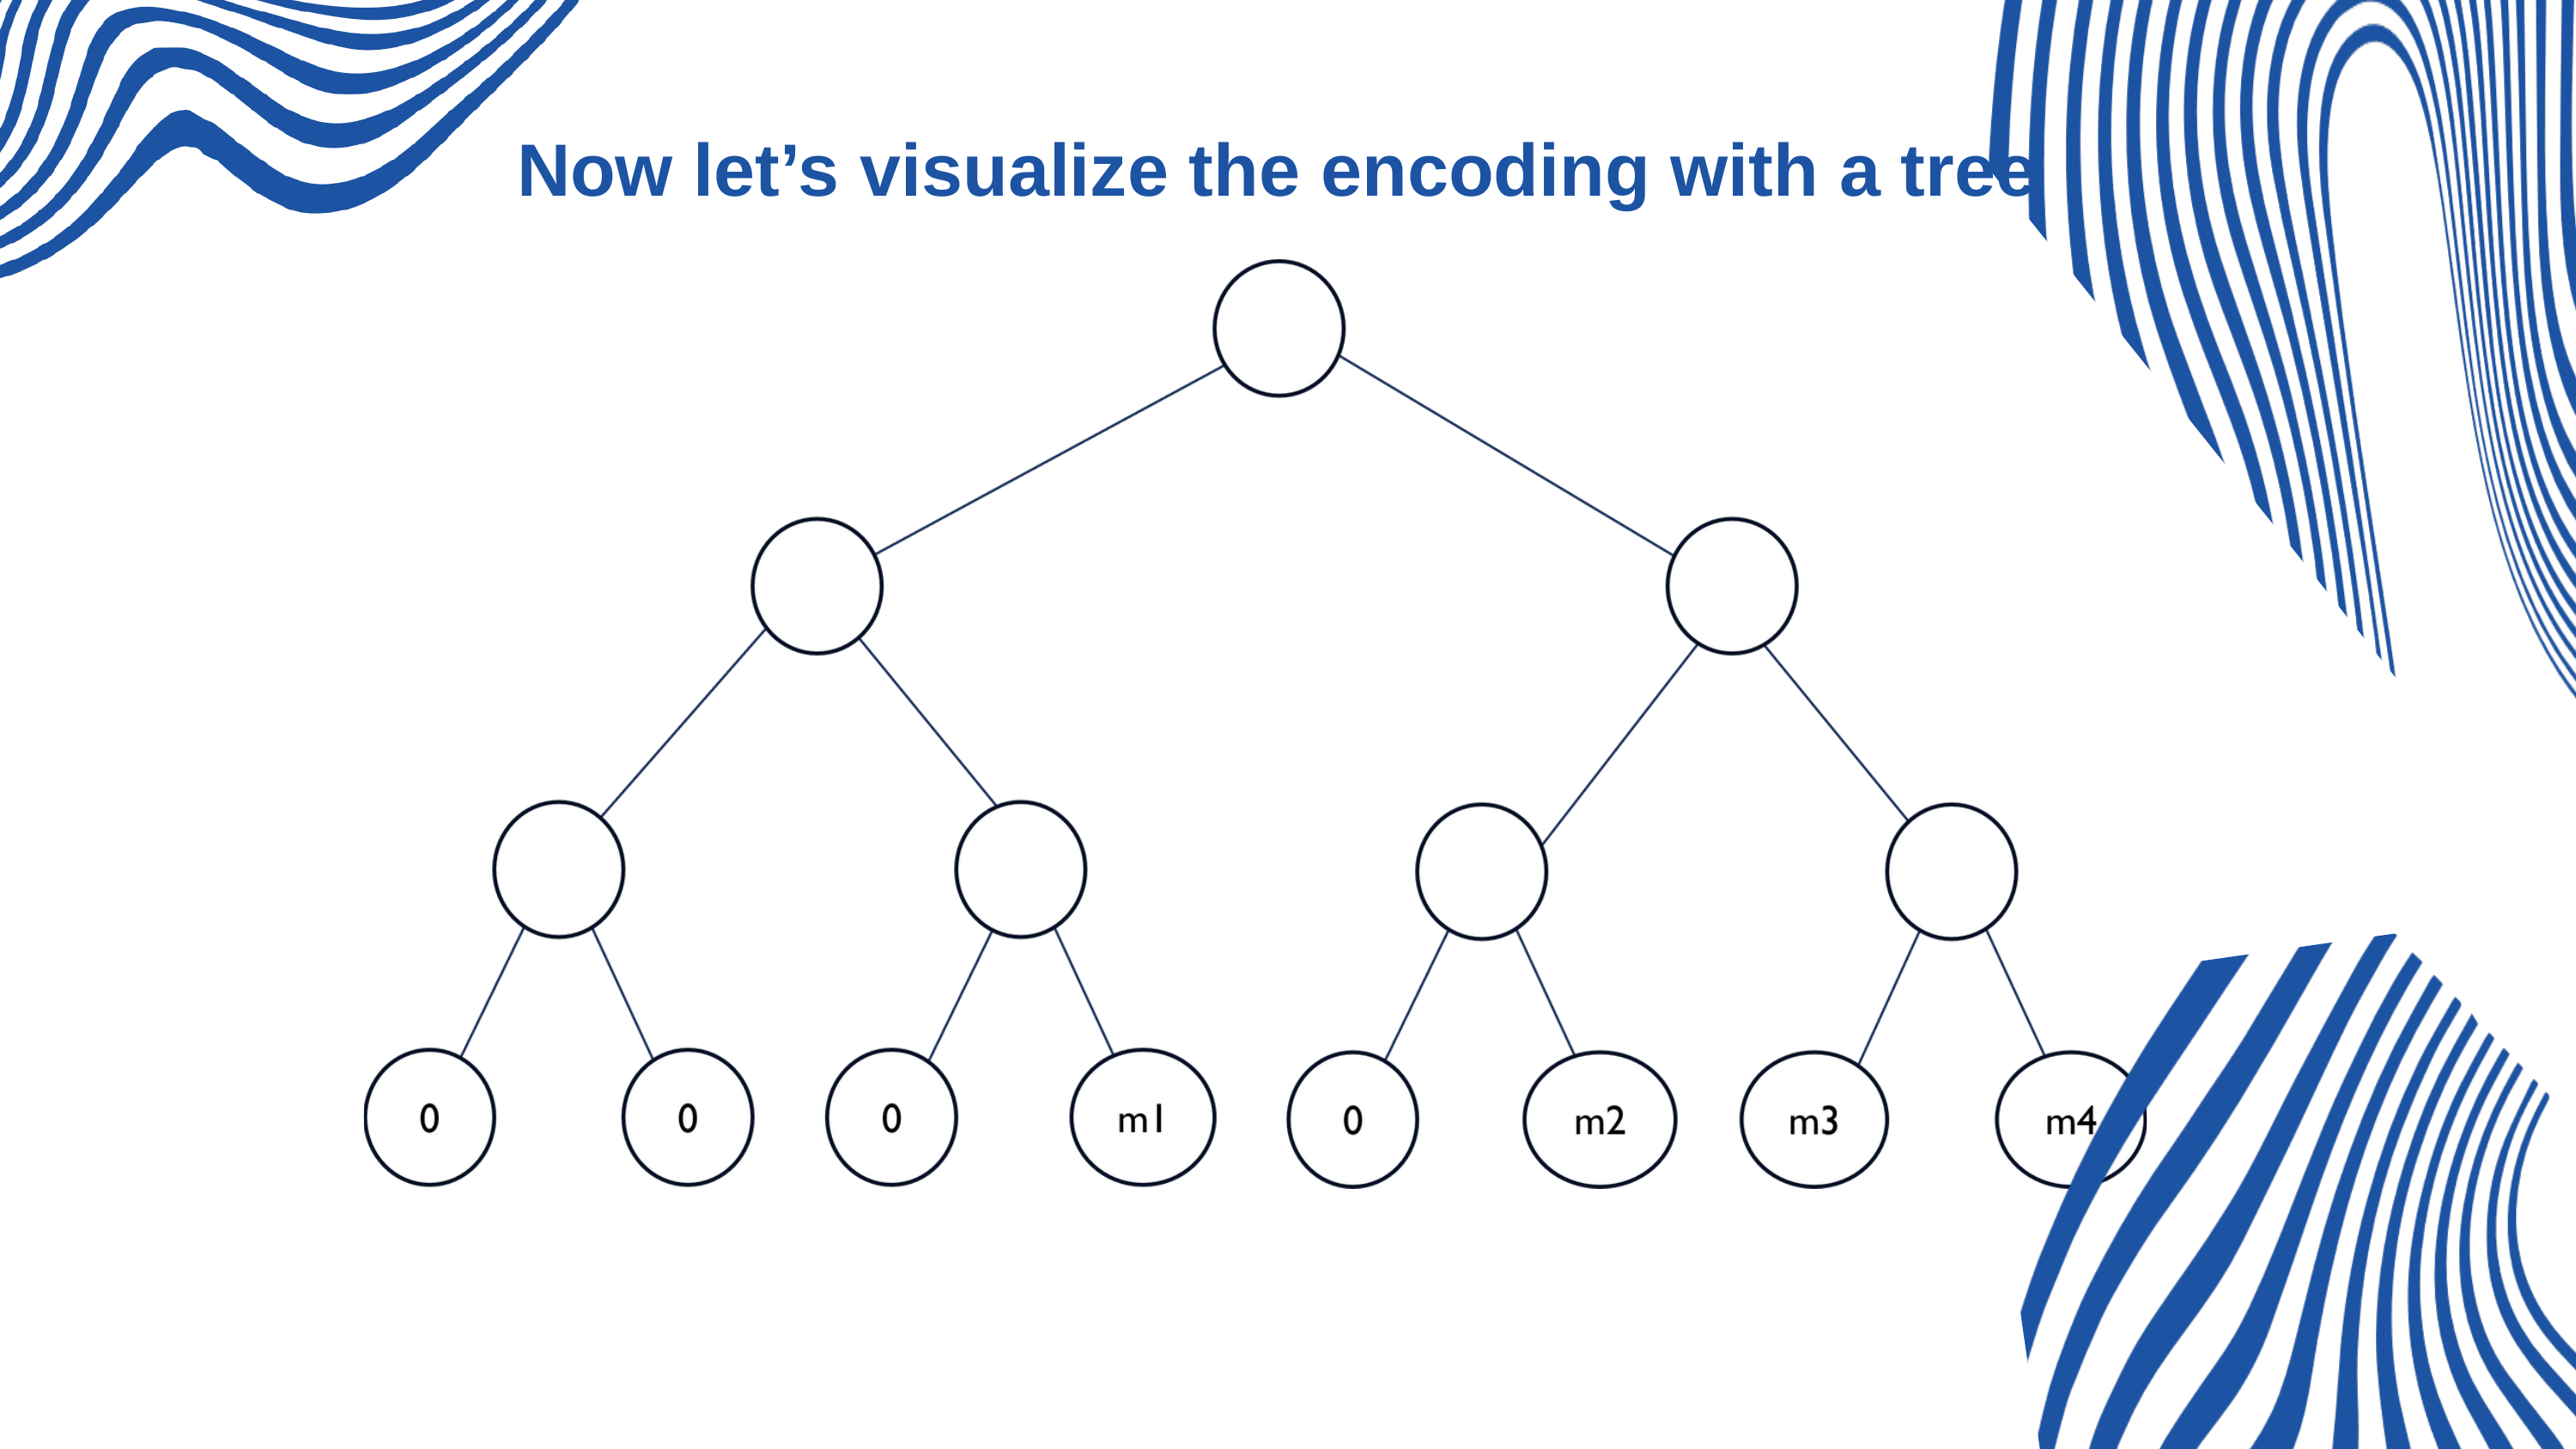

Now let’s visualize the encoding with a tree